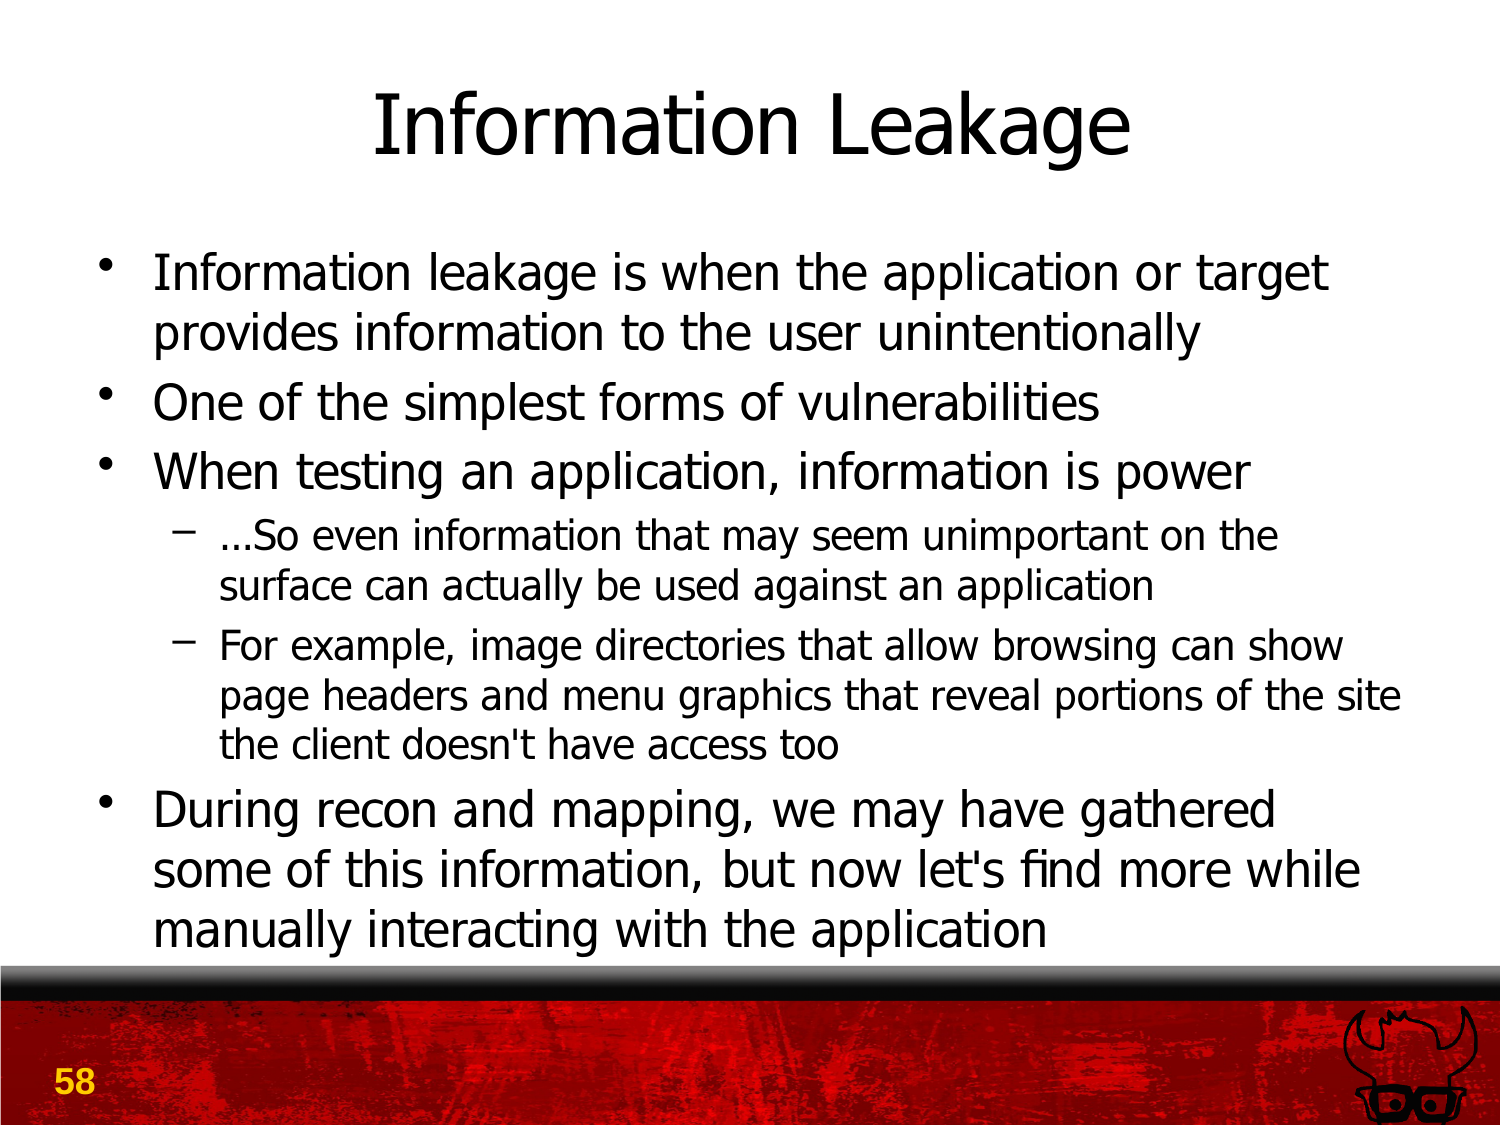

# Information Leakage
Information leakage is when the application or target provides information to the user unintentionally
One of the simplest forms of vulnerabilities
When testing an application, information is power
…So even information that may seem unimportant on the surface can actually be used against an application
For example, image directories that allow browsing can show page headers and menu graphics that reveal portions of the site the client doesn't have access too
During recon and mapping, we may have gathered some of this information, but now let's find more while manually interacting with the application